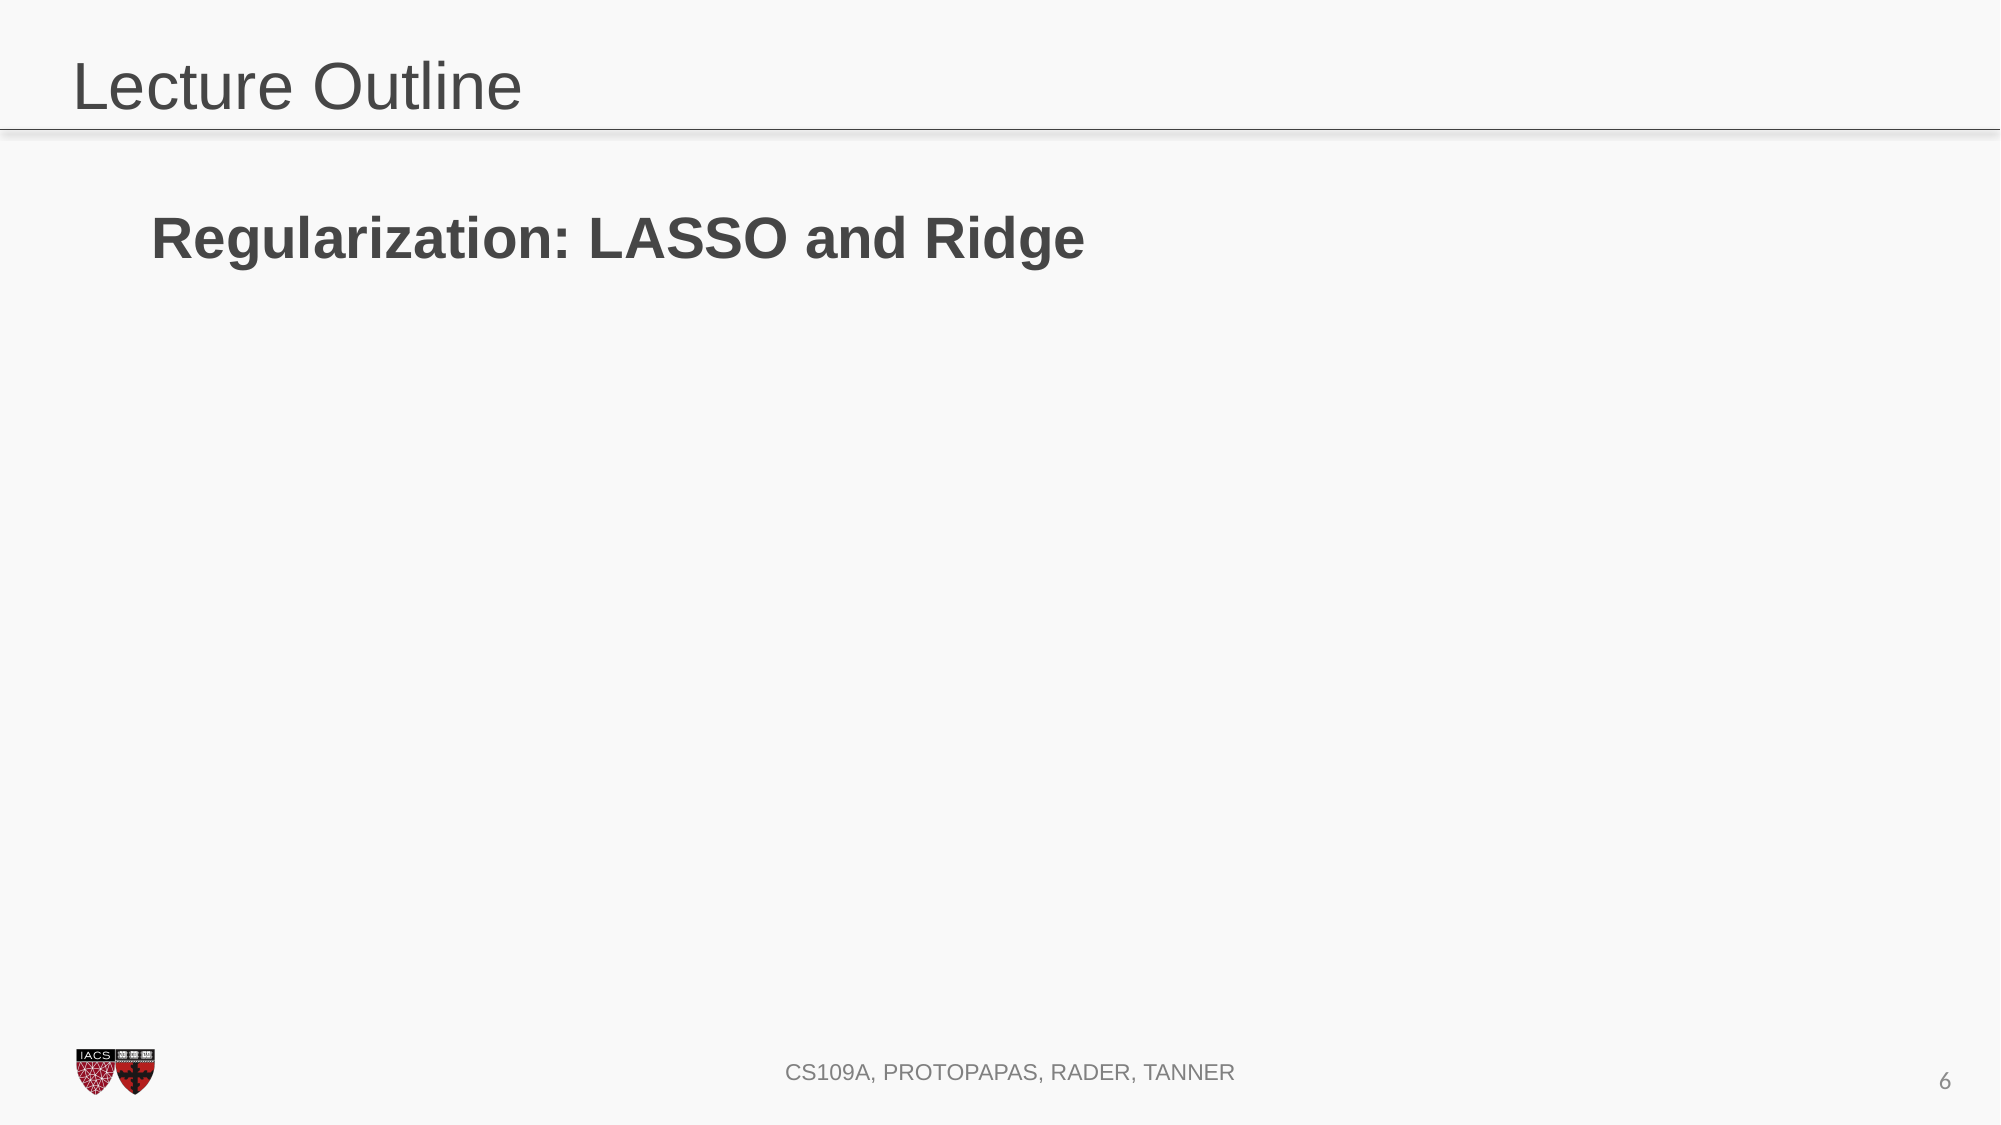

# Lecture Outline
Regularization: LASSO and Ridge
6